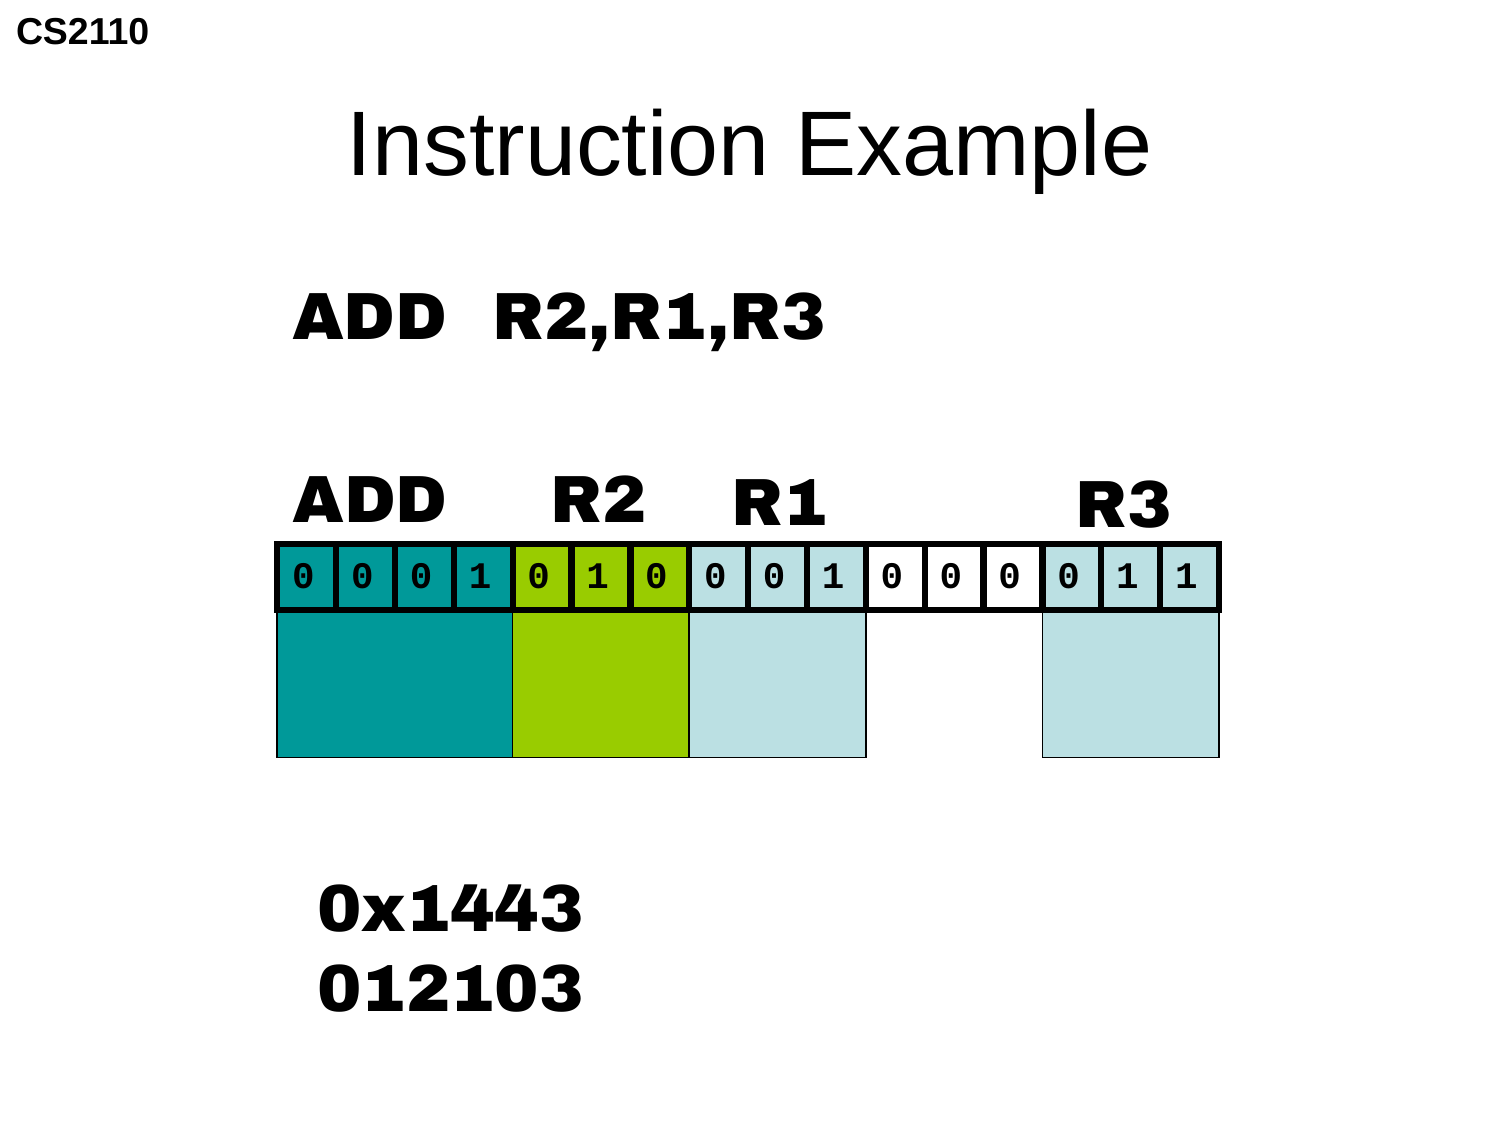

# Instruction Example
ADD  R2,R1,R3
ADD
R2
R1
R3
0
0
0
1
0
1
0
0
0
1
0
0
0
0
1
1

0x1443
012103